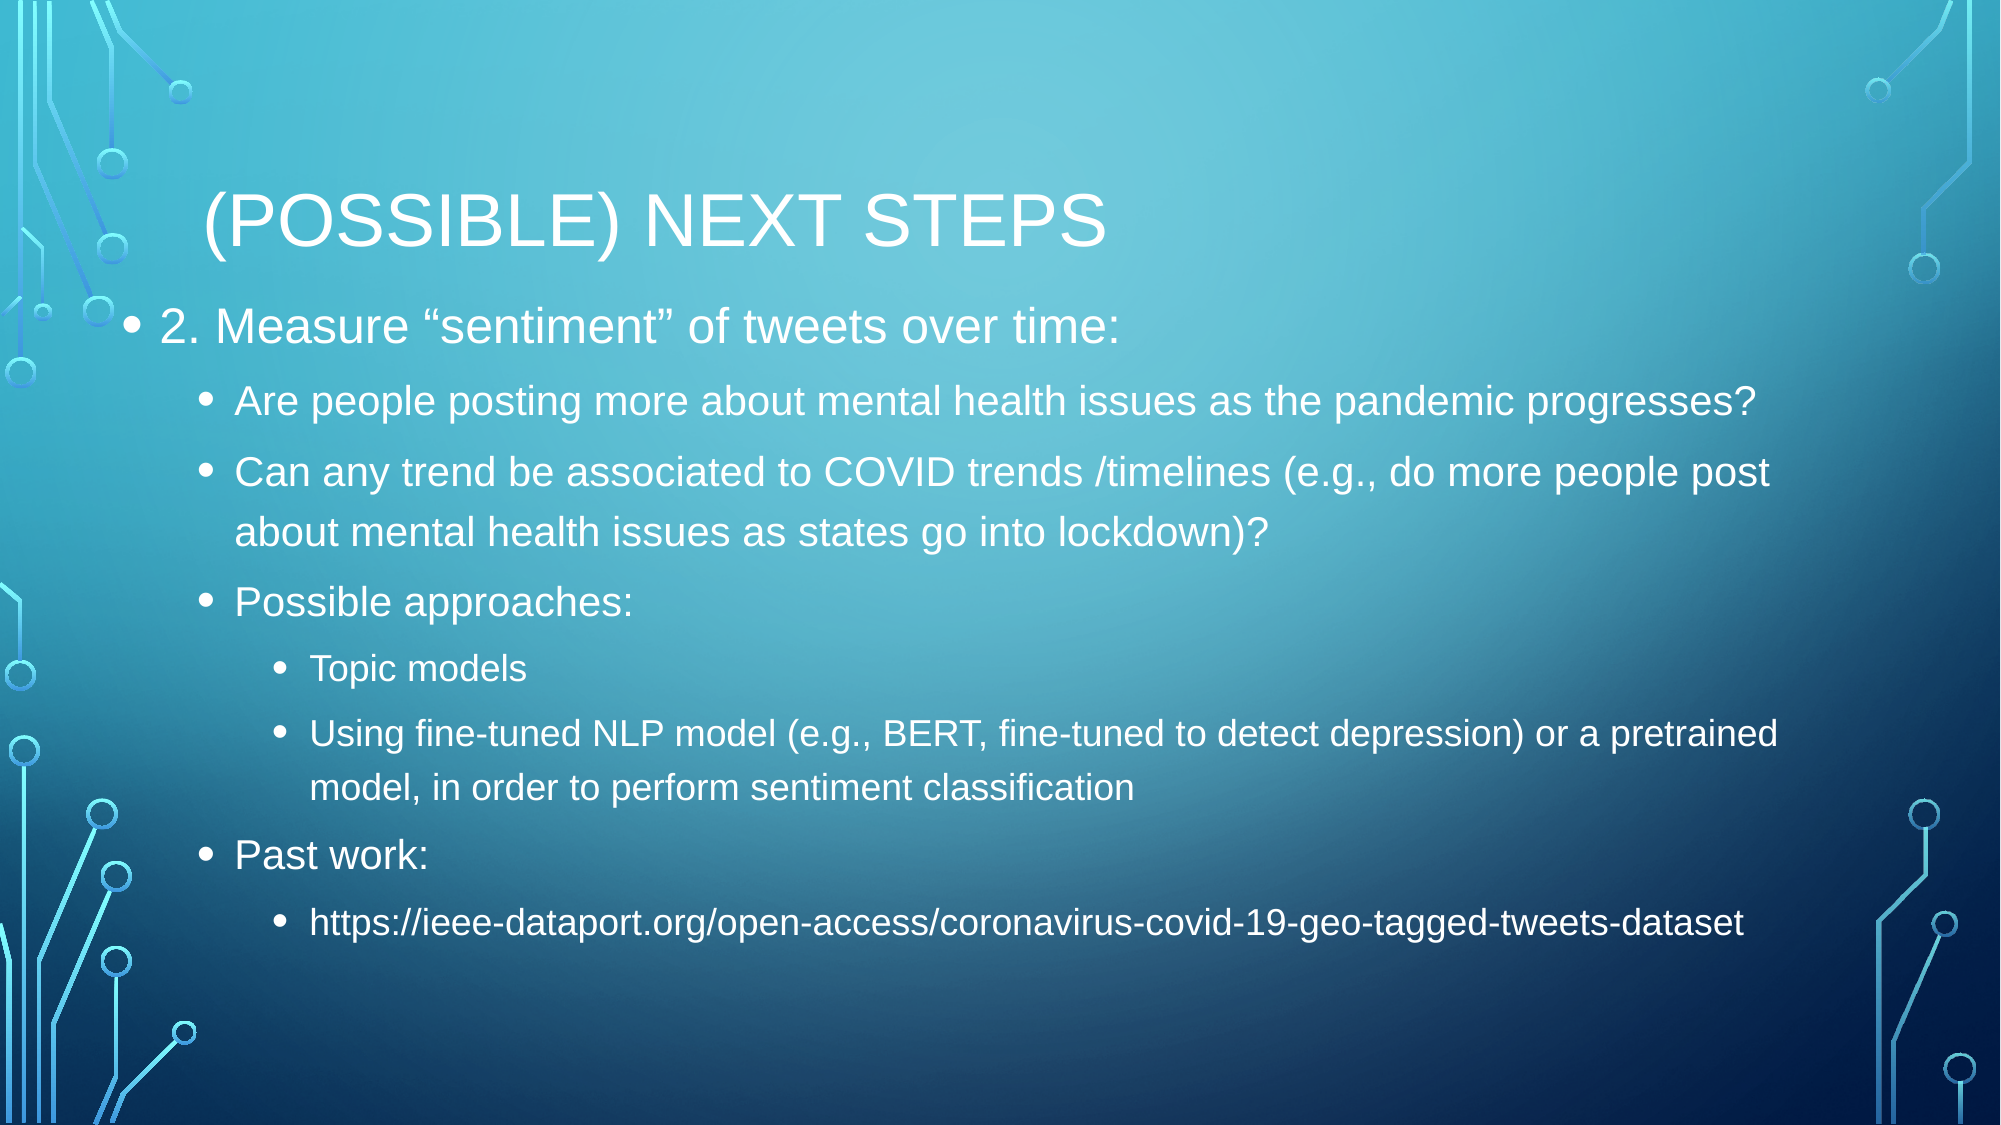

# (possible) Next steps
2. Measure “sentiment” of tweets over time:
Are people posting more about mental health issues as the pandemic progresses?
Can any trend be associated to COVID trends /timelines (e.g., do more people post about mental health issues as states go into lockdown)?
Possible approaches:
Topic models
Using fine-tuned NLP model (e.g., BERT, fine-tuned to detect depression) or a pretrained model, in order to perform sentiment classification
Past work:
https://ieee-dataport.org/open-access/coronavirus-covid-19-geo-tagged-tweets-dataset